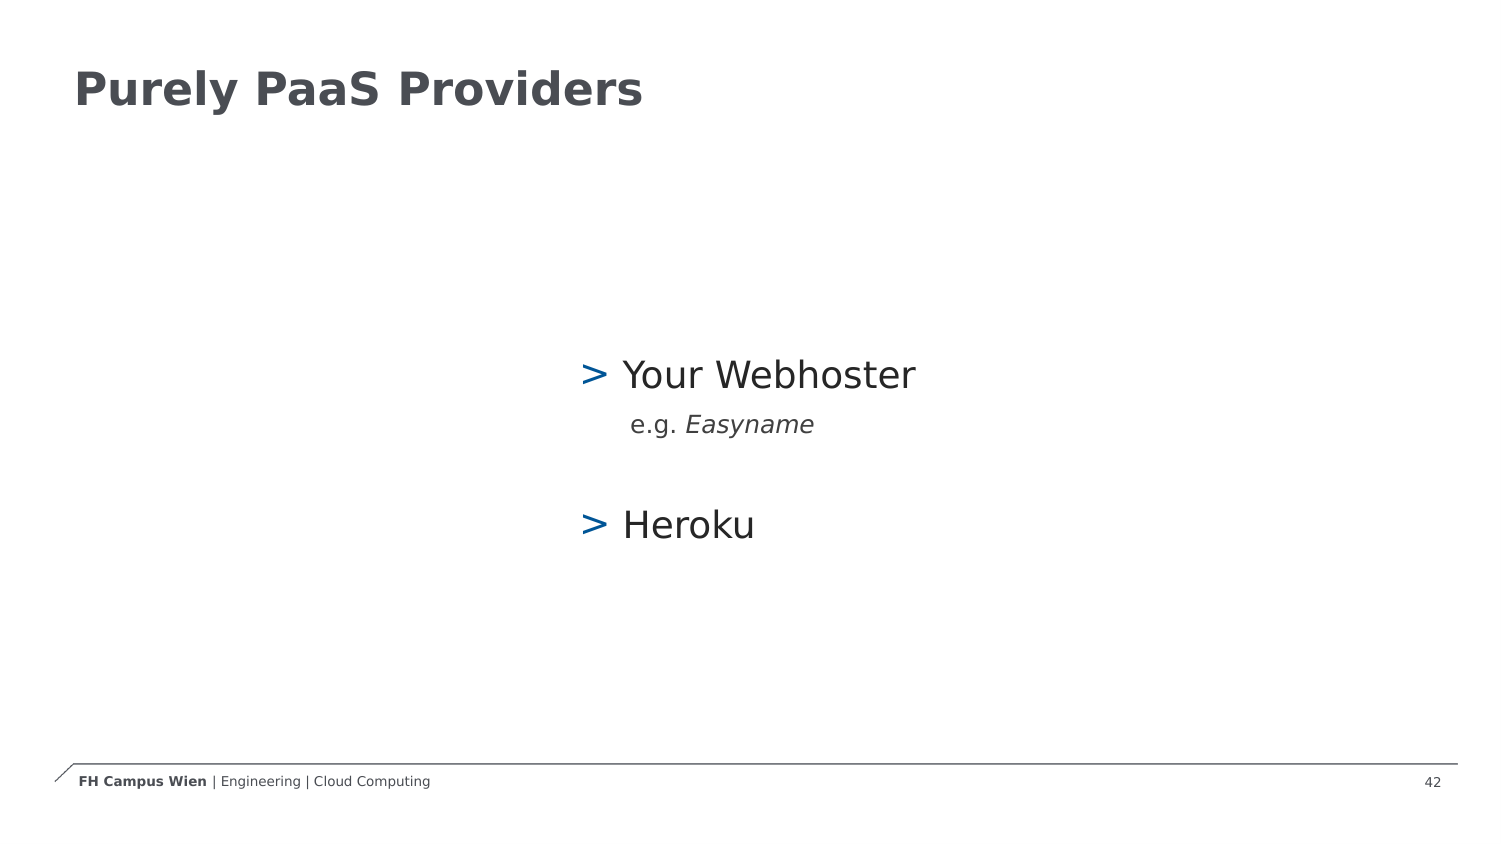

# Purely PaaS Providers
 Your Webhoster
  e.g. Easyname
 Heroku